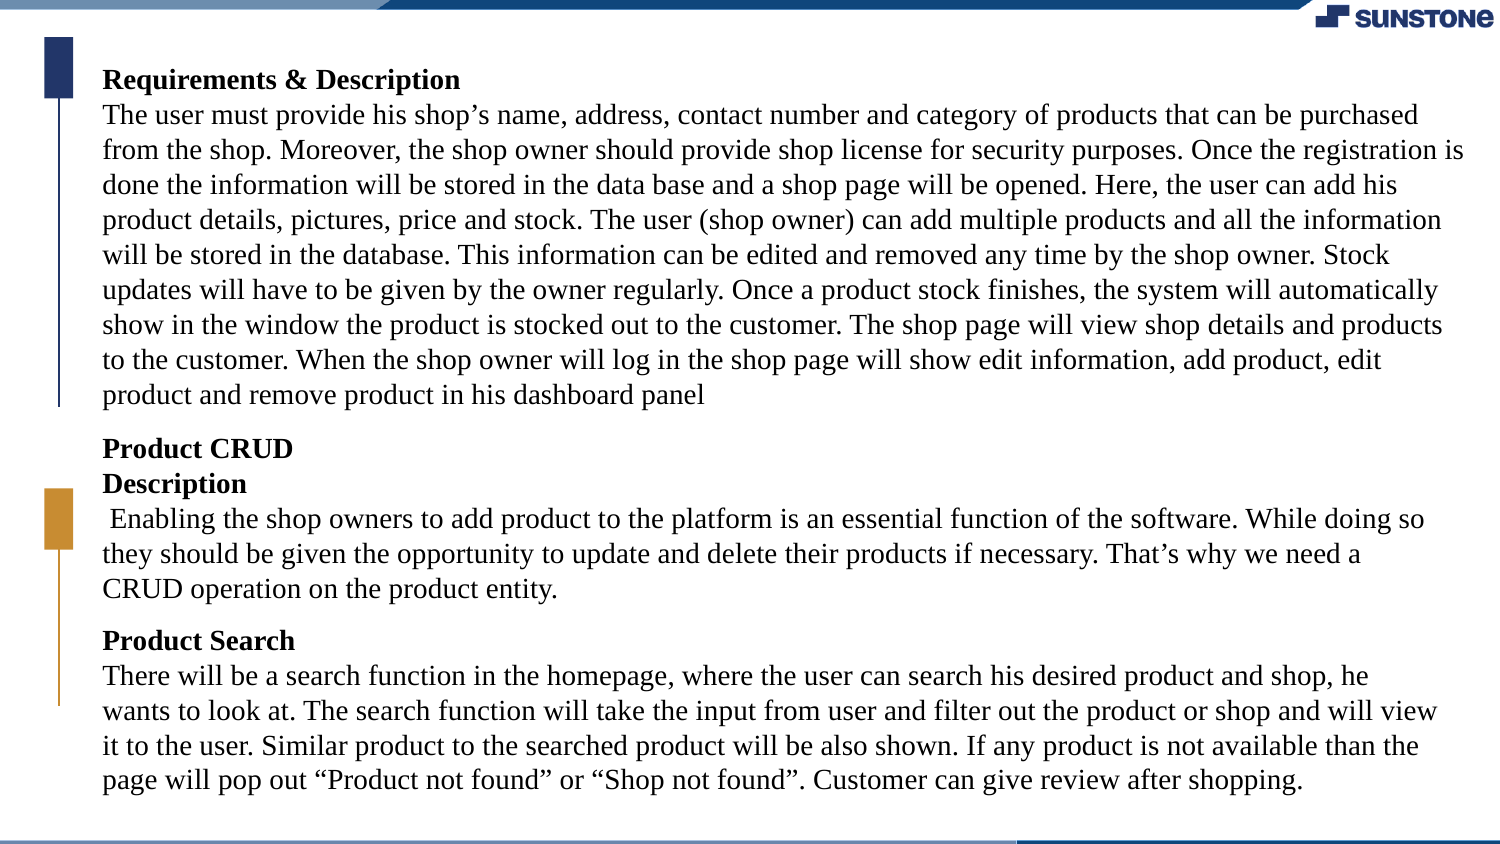

Requirements & Description
The user must provide his shop’s name, address, contact number and category of products that can be purchased from the shop. Moreover, the shop owner should provide shop license for security purposes. Once the registration is done the information will be stored in the data base and a shop page will be opened. Here, the user can add his product details, pictures, price and stock. The user (shop owner) can add multiple products and all the information will be stored in the database. This information can be edited and removed any time by the shop owner. Stock updates will have to be given by the owner regularly. Once a product stock finishes, the system will automatically show in the window the product is stocked out to the customer. The shop page will view shop details and products to the customer. When the shop owner will log in the shop page will show edit information, add product, edit product and remove product in his dashboard panel
Product CRUD
Description
 Enabling the shop owners to add product to the platform is an essential function of the software. While doing so they should be given the opportunity to update and delete their products if necessary. That’s why we need a CRUD operation on the product entity.
Product Search
There will be a search function in the homepage, where the user can search his desired product and shop, he wants to look at. The search function will take the input from user and filter out the product or shop and will view it to the user. Similar product to the searched product will be also shown. If any product is not available than the page will pop out “Product not found” or “Shop not found”. Customer can give review after shopping.